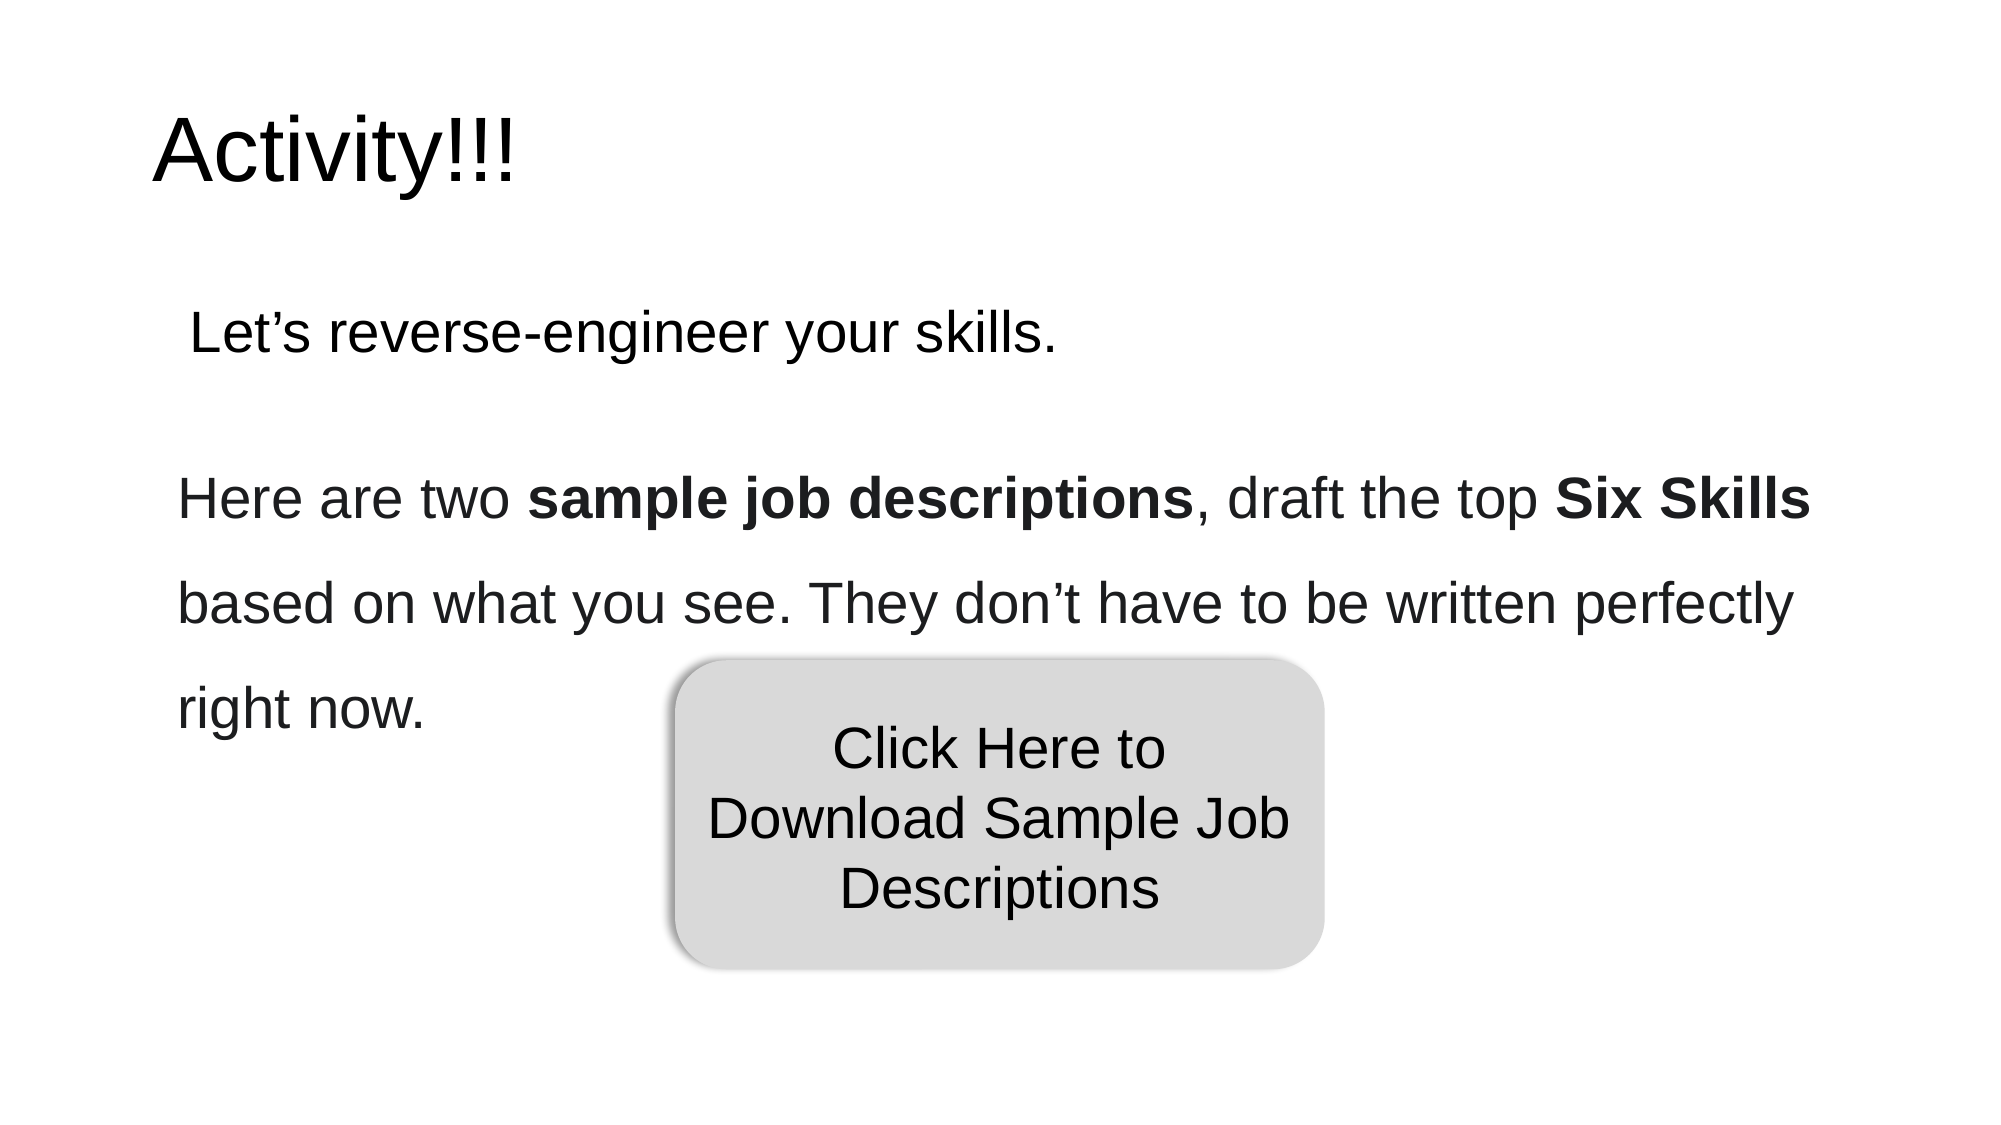

Activity!!!
Let’s reverse-engineer your skills.
Here are two sample job descriptions, draft the top Six Skills based on what you see. They don’t have to be written perfectly right now.
Click Here to Download Sample Job Descriptions